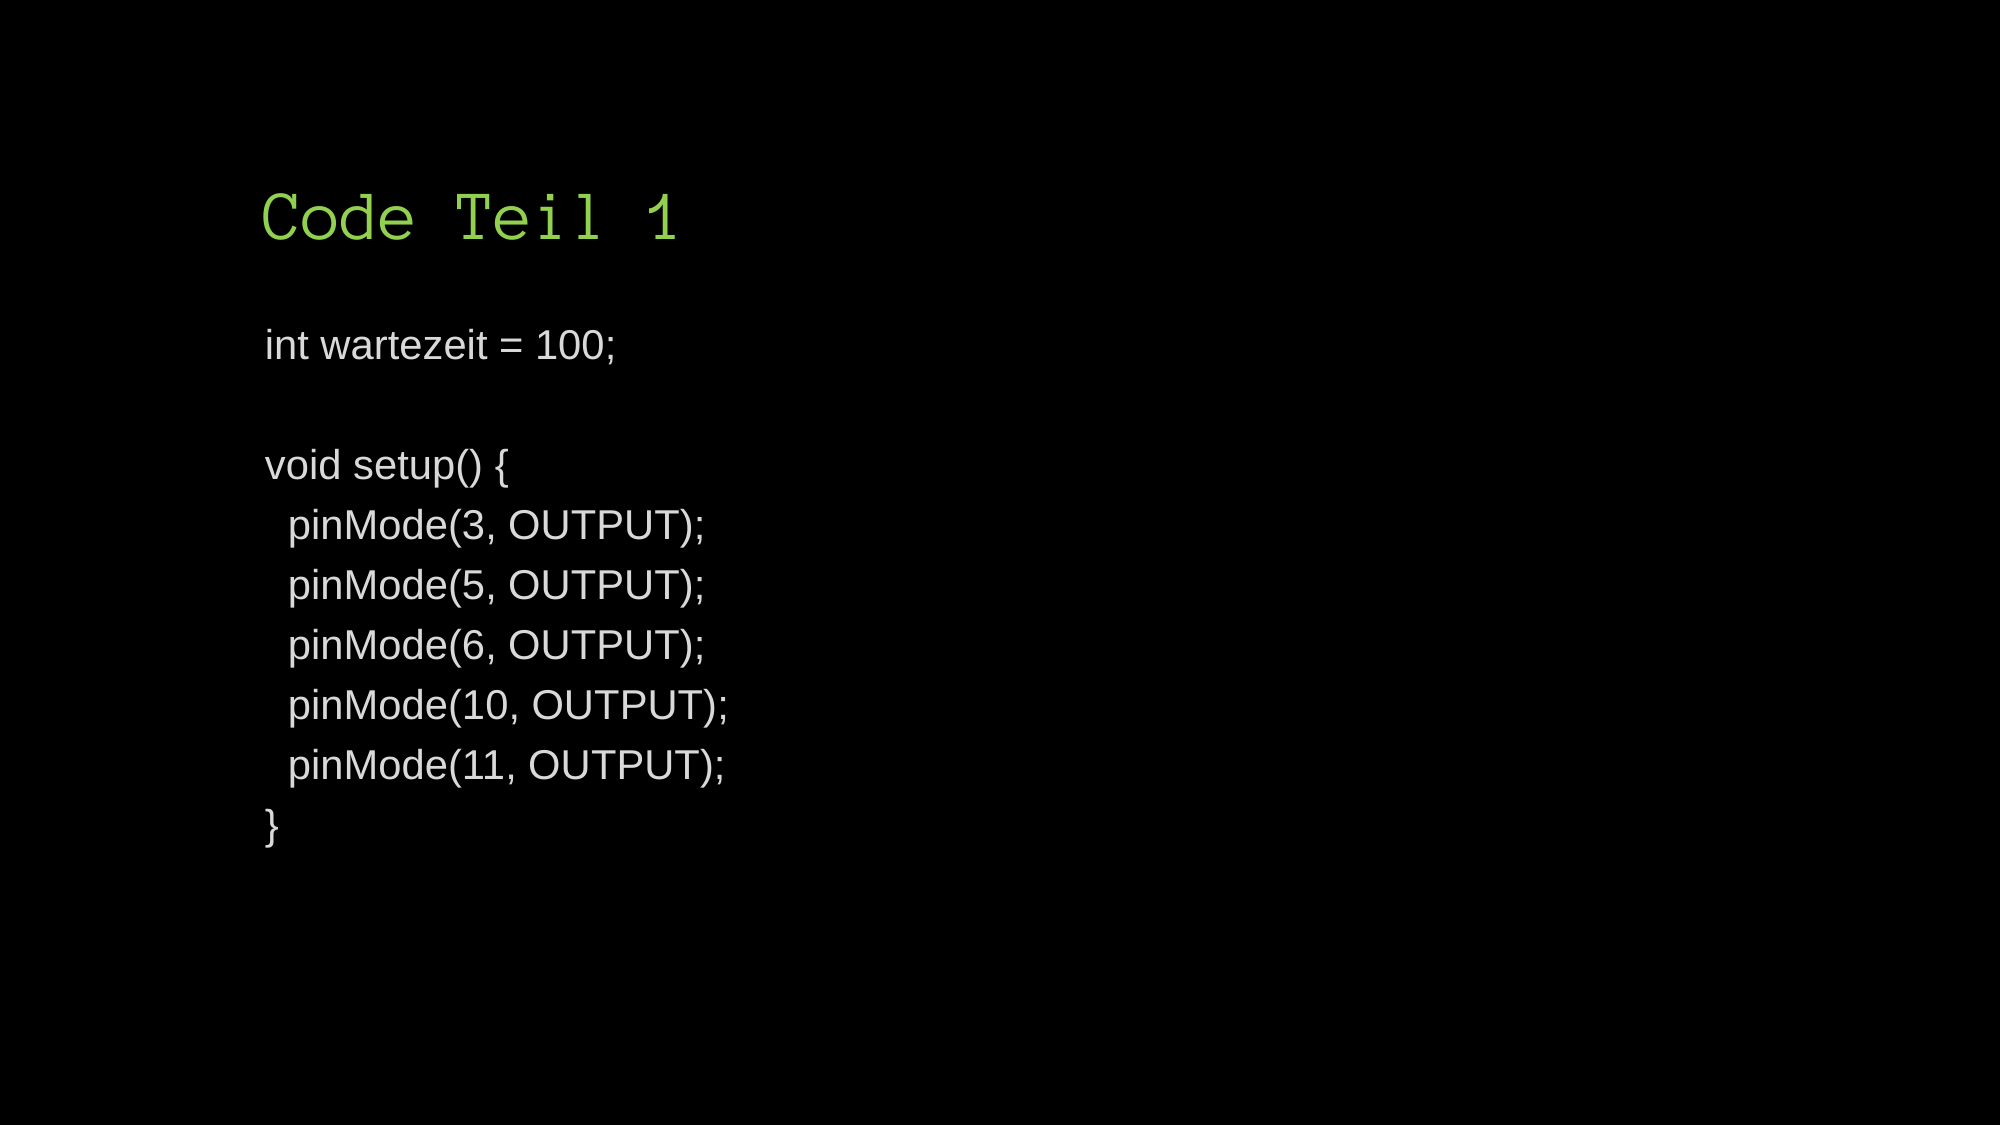

# Code Teil 1
int wartezeit = 100;

void setup() {
  pinMode(3, OUTPUT);
  pinMode(5, OUTPUT);
  pinMode(6, OUTPUT);
  pinMode(10, OUTPUT);
  pinMode(11, OUTPUT);
}